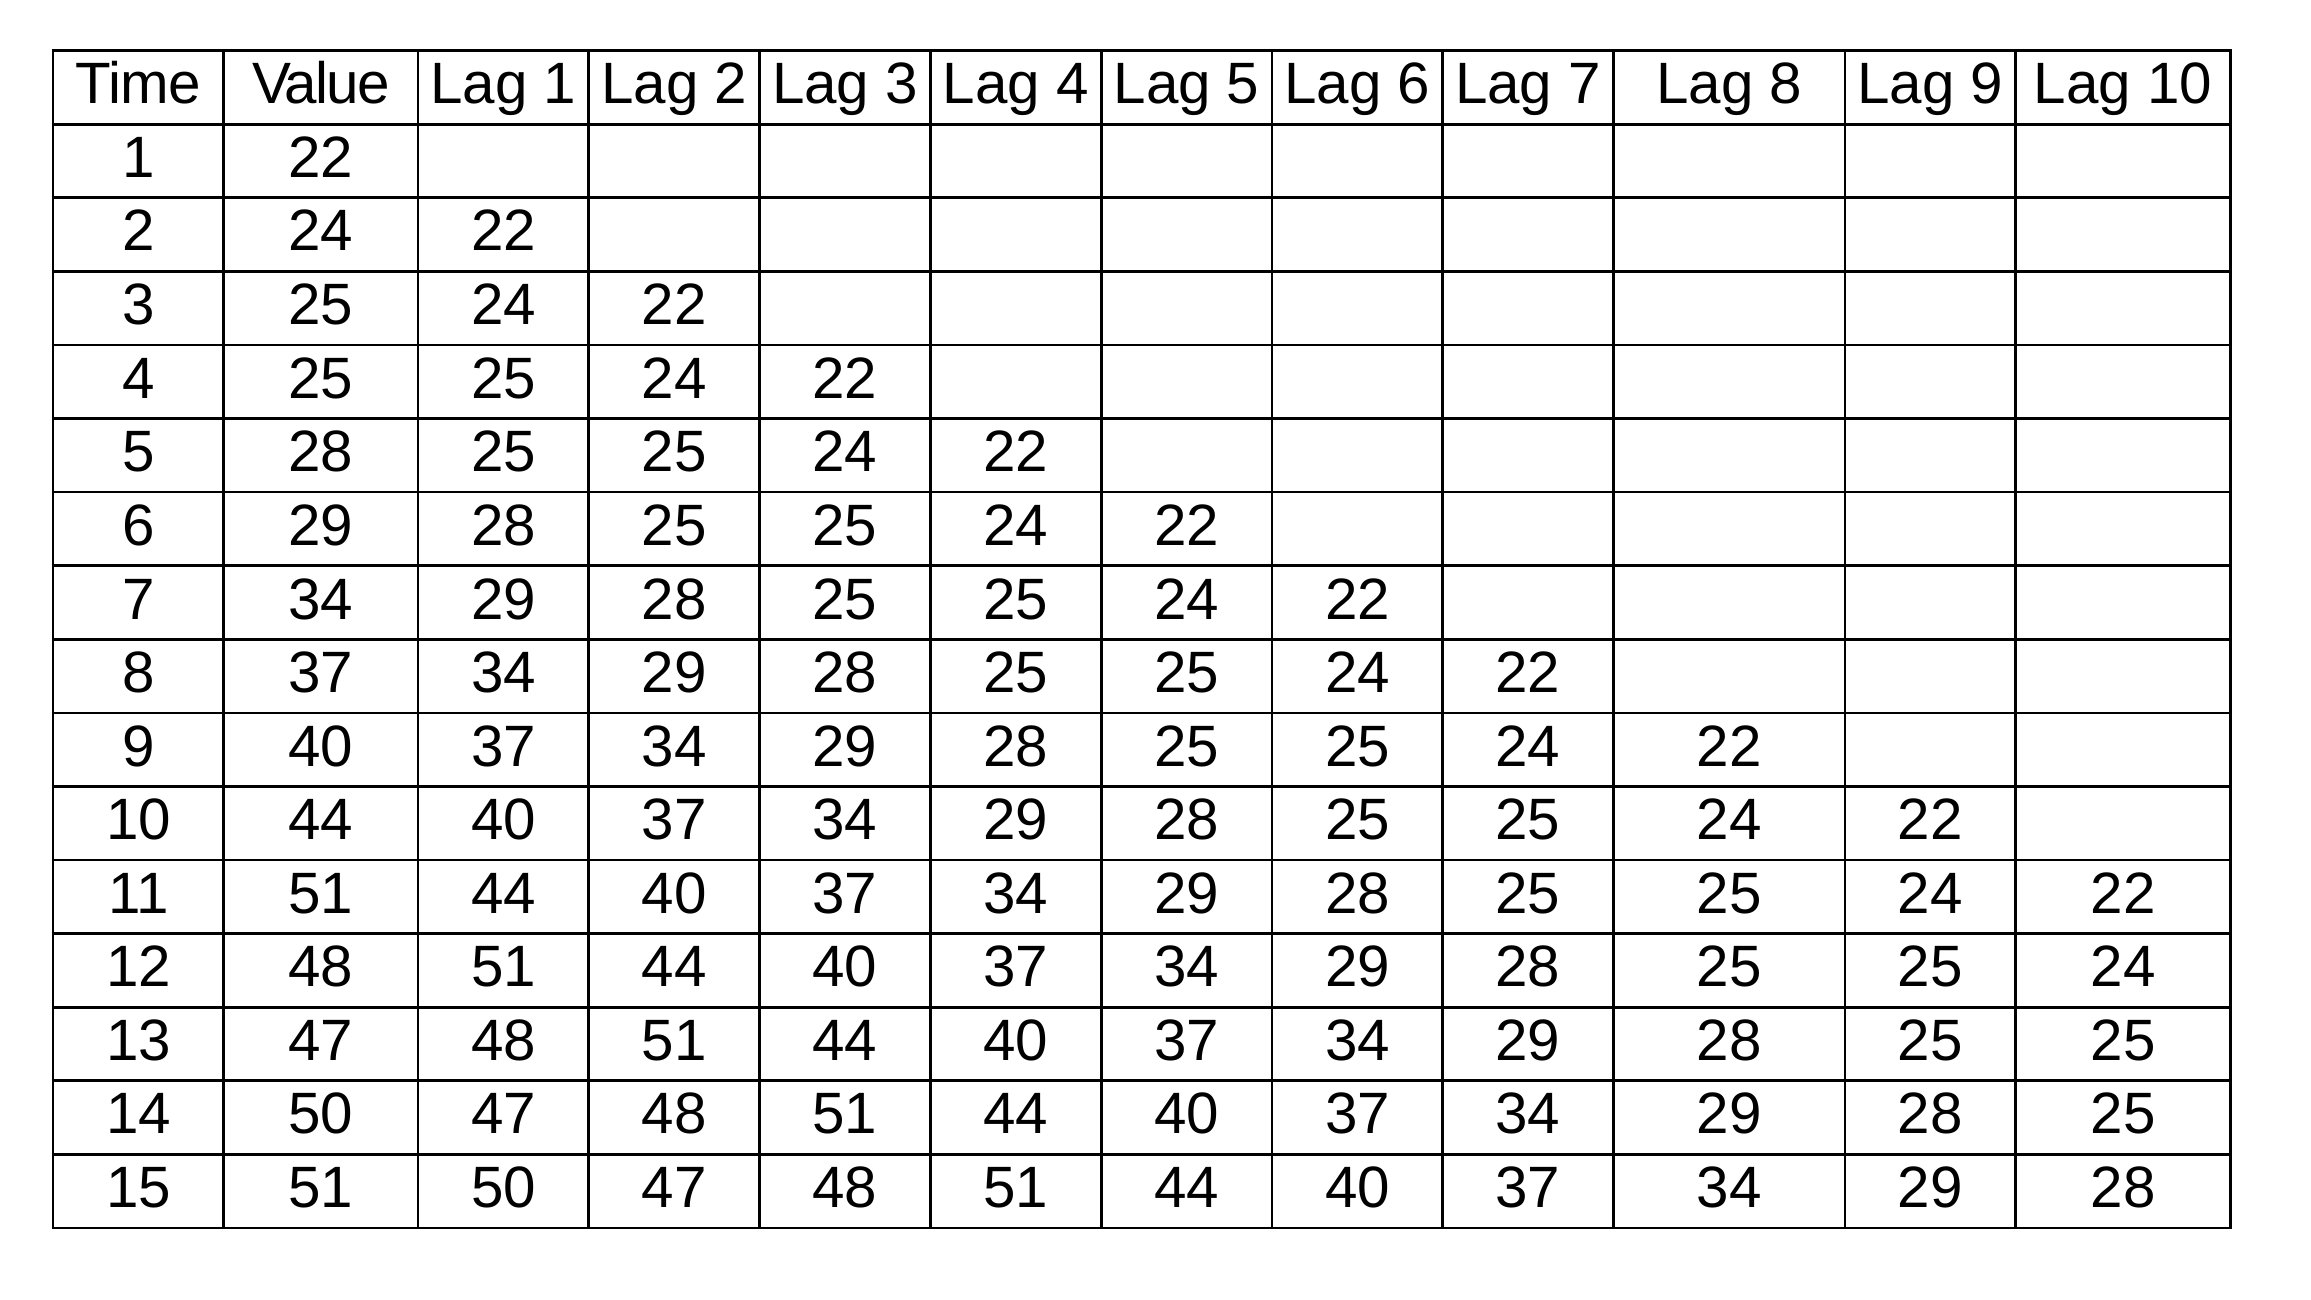

| Time | Value | Lag 1 | Lag 2 | Lag 3 | Lag 4 | Lag 5 | Lag 6 | Lag 7 | Lag 8 | Lag 9 | Lag 10 |
| --- | --- | --- | --- | --- | --- | --- | --- | --- | --- | --- | --- |
| 1 | 22 |  |  |  |  |  |  |  |  |  |  |
| 2 | 24 | 22 |  |  |  |  |  |  |  |  |  |
| 3 | 25 | 24 | 22 |  |  |  |  |  |  |  |  |
| 4 | 25 | 25 | 24 | 22 |  |  |  |  |  |  |  |
| 5 | 28 | 25 | 25 | 24 | 22 |  |  |  |  |  |  |
| 6 | 29 | 28 | 25 | 25 | 24 | 22 |  |  |  |  |  |
| 7 | 34 | 29 | 28 | 25 | 25 | 24 | 22 |  |  |  |  |
| 8 | 37 | 34 | 29 | 28 | 25 | 25 | 24 | 22 |  |  |  |
| 9 | 40 | 37 | 34 | 29 | 28 | 25 | 25 | 24 | 22 |  |  |
| 10 | 44 | 40 | 37 | 34 | 29 | 28 | 25 | 25 | 24 | 22 |  |
| 11 | 51 | 44 | 40 | 37 | 34 | 29 | 28 | 25 | 25 | 24 | 22 |
| 12 | 48 | 51 | 44 | 40 | 37 | 34 | 29 | 28 | 25 | 25 | 24 |
| 13 | 47 | 48 | 51 | 44 | 40 | 37 | 34 | 29 | 28 | 25 | 25 |
| 14 | 50 | 47 | 48 | 51 | 44 | 40 | 37 | 34 | 29 | 28 | 25 |
| 15 | 51 | 50 | 47 | 48 | 51 | 44 | 40 | 37 | 34 | 29 | 28 |